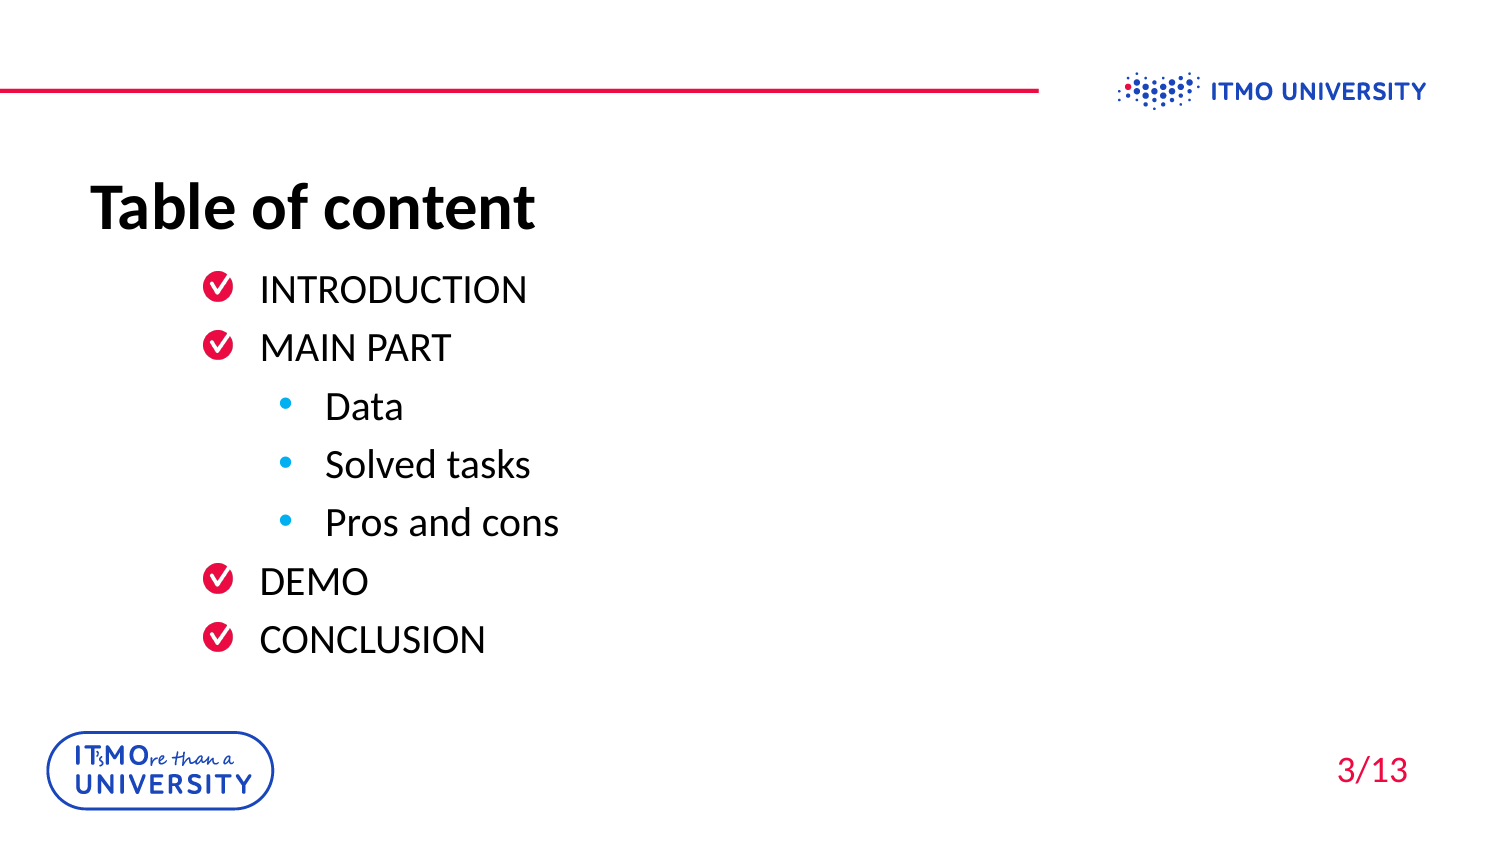

# Table of content
INTRODUCTION
MAIN PART
Data
Solved tasks
Pros and cons
DEMO
CONCLUSION
3/13